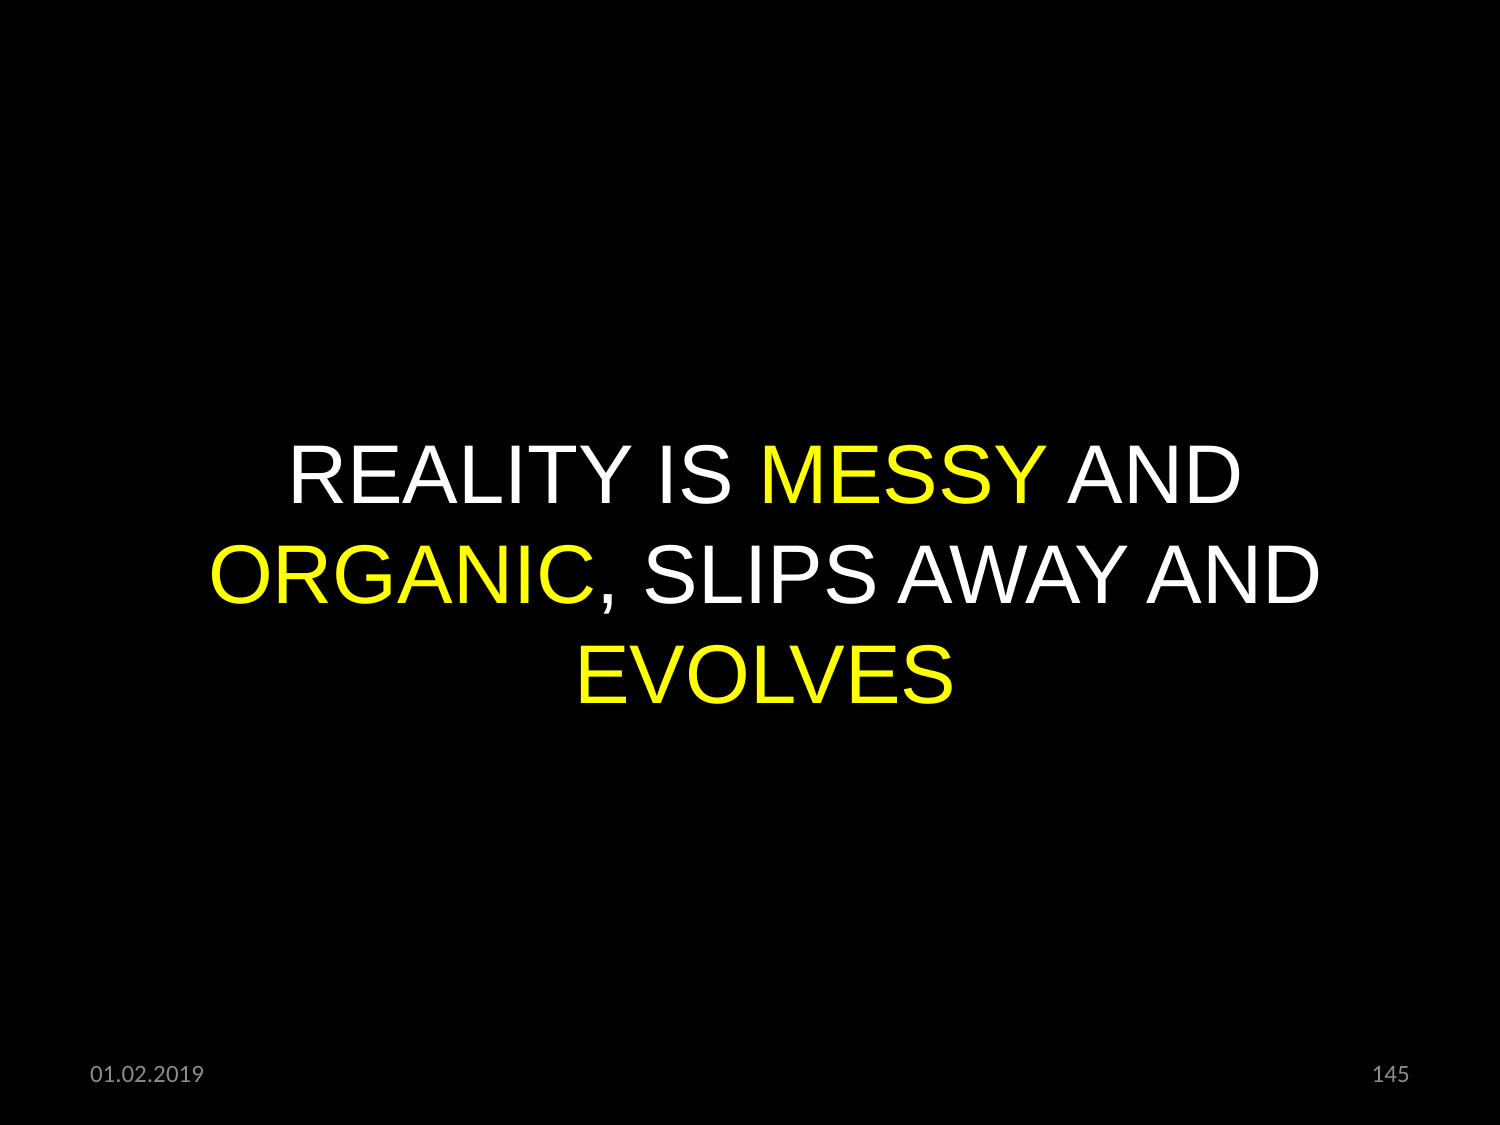

REALITY IS MESSY AND ORGANIC, SLIPS AWAY AND EVOLVES
01.02.2019
145